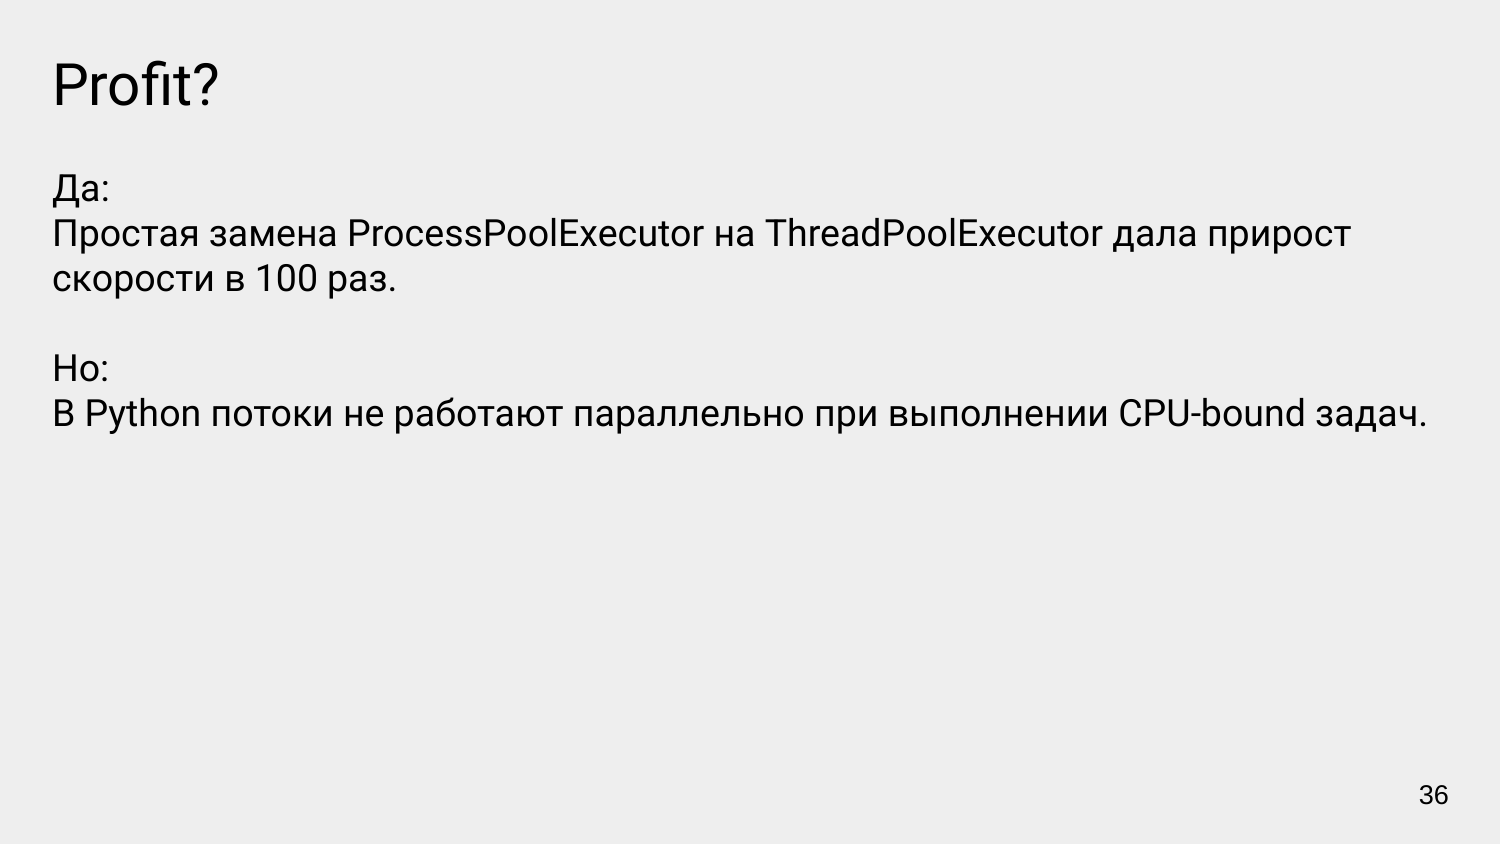

# Profit?
Да:
Простая замена ProcessPoolExecutor на ThreadPoolExecutor дала прирост скорости в 100 раз.

Но:
В Python потоки не работают параллельно при выполнении CPU-bound задач.
36